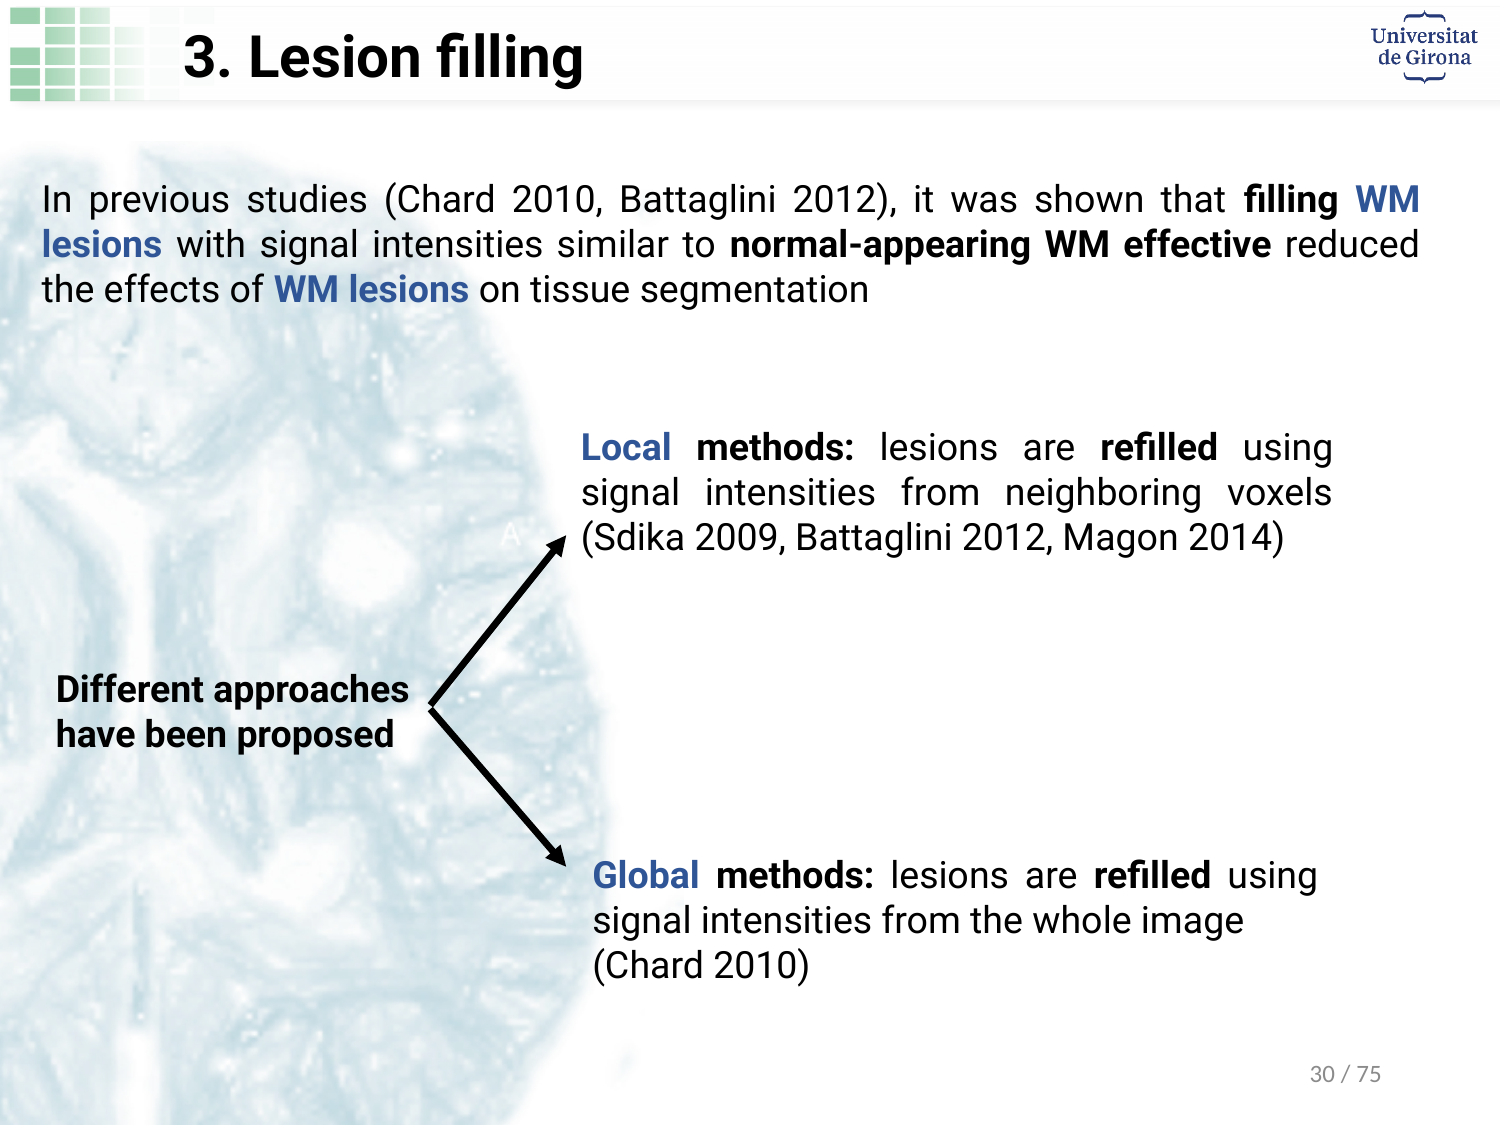

3. Lesion filling

In previous studies (Chard 2010, Battaglini 2012), it was shown that filling WM lesions with signal intensities similar to normal-appearing WM effective reduced the effects of WM lesions on tissue segmentation
Local methods: lesions are refilled using signal intensities from neighboring voxels (Sdika 2009, Battaglini 2012, Magon 2014)

Different approaches
have been proposed
Global methods: lesions are refilled using signal intensities from the whole image
(Chard 2010)
30 / 75